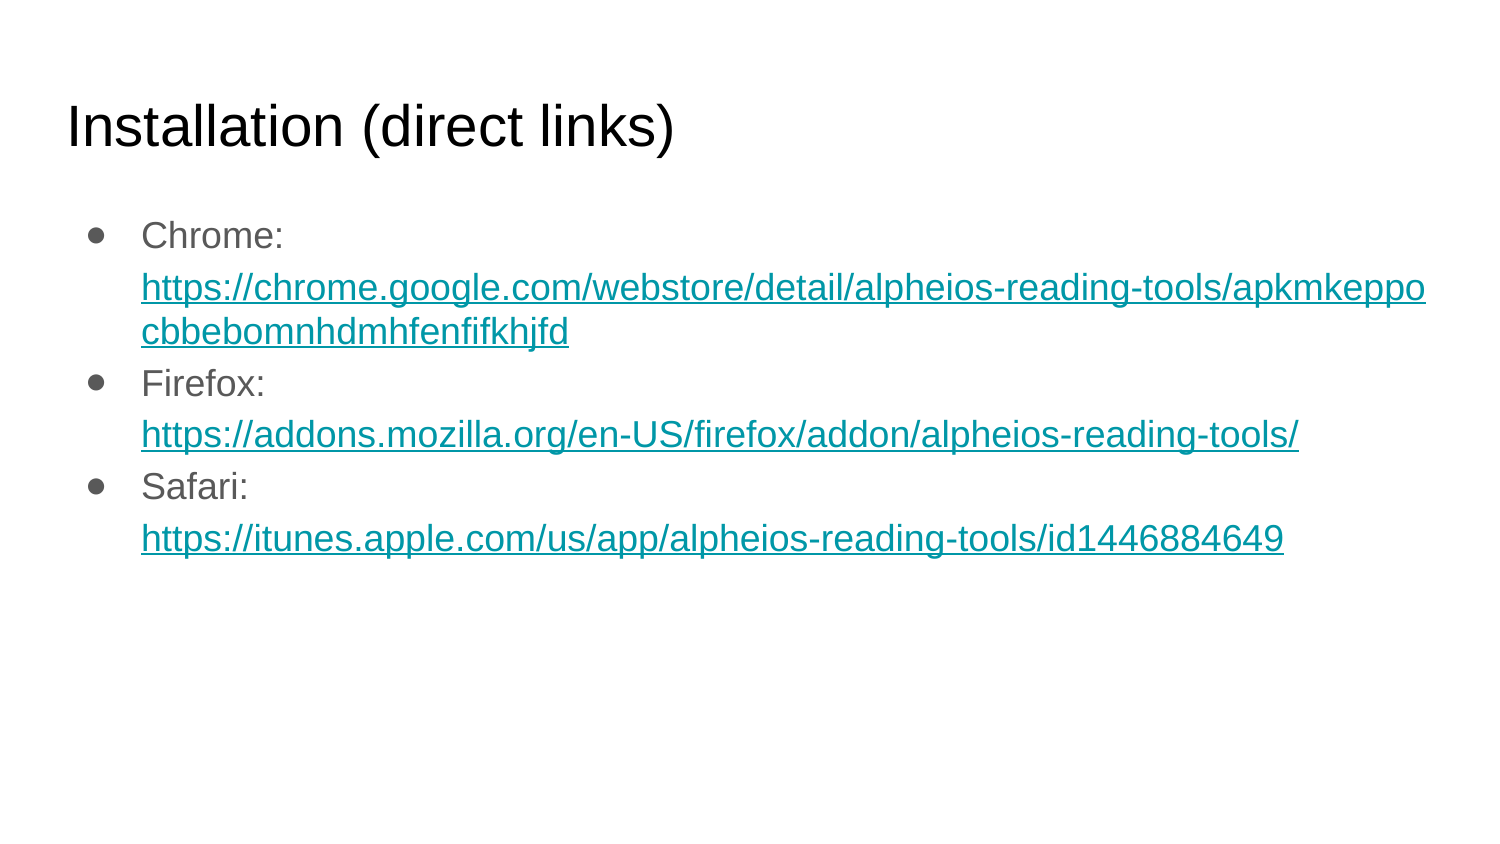

# Installation (direct links)
Chrome: https://chrome.google.com/webstore/detail/alpheios-reading-tools/apkmkeppocbbebomnhdmhfenfifkhjfd
Firefox: https://addons.mozilla.org/en-US/firefox/addon/alpheios-reading-tools/
Safari:    https://itunes.apple.com/us/app/alpheios-reading-tools/id1446884649